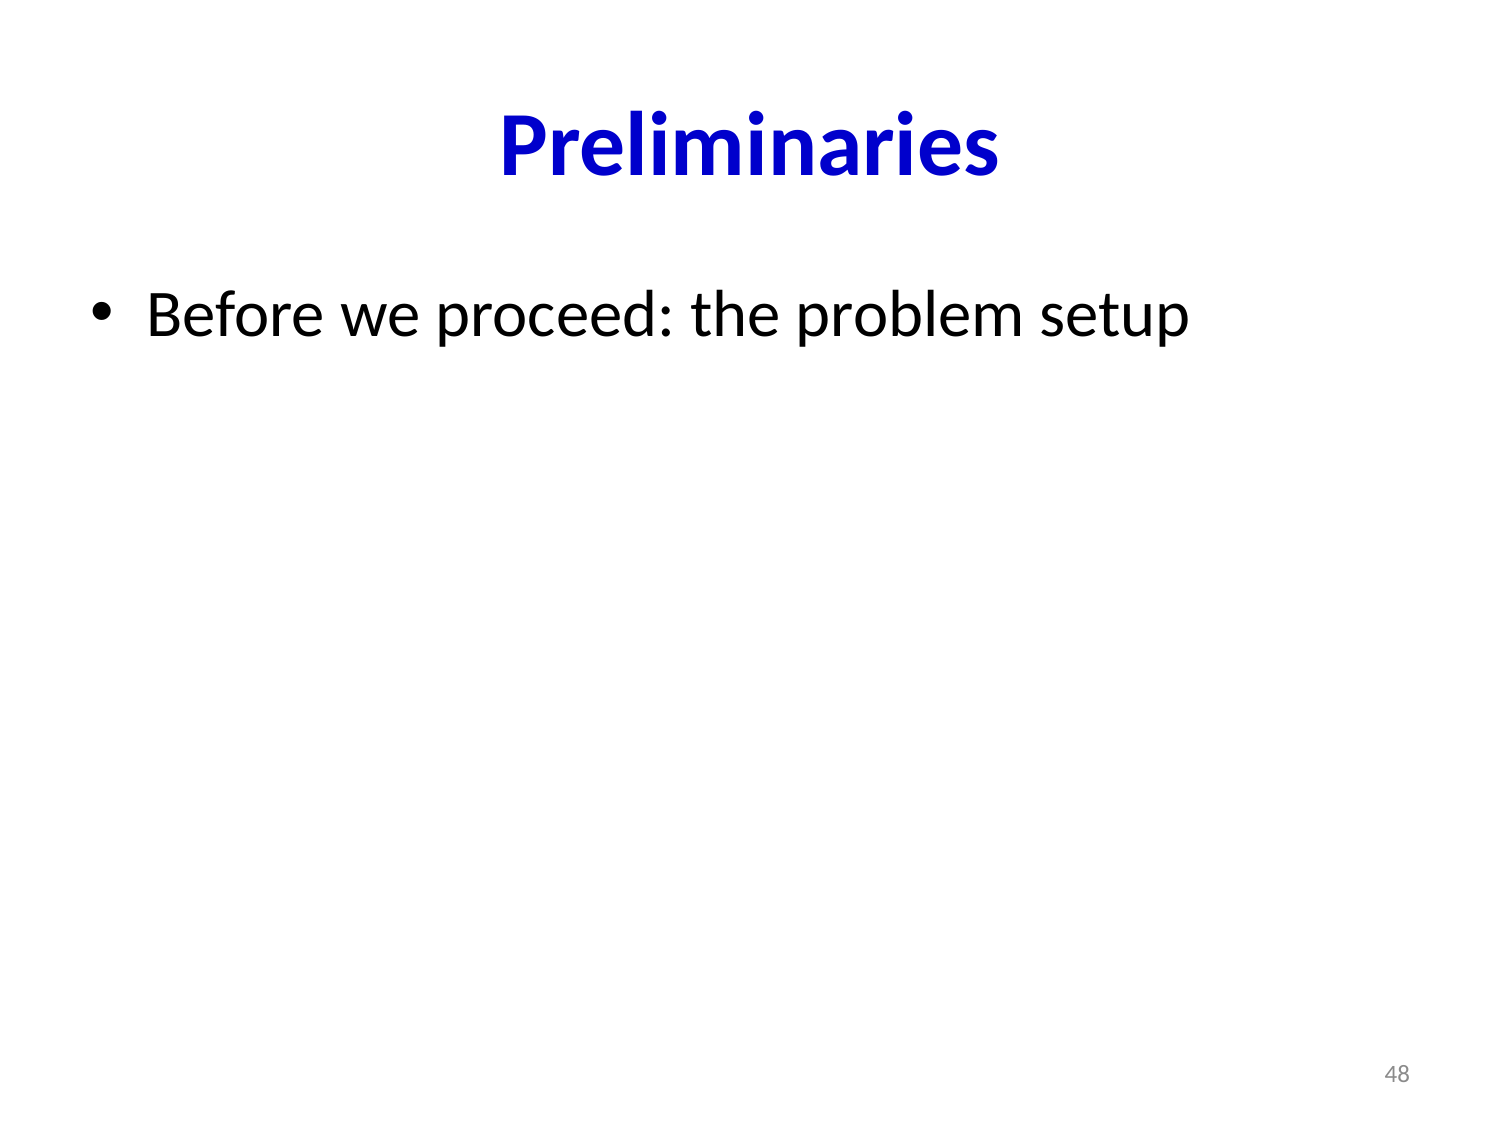

# Preliminaries
Before we proceed: the problem setup
48